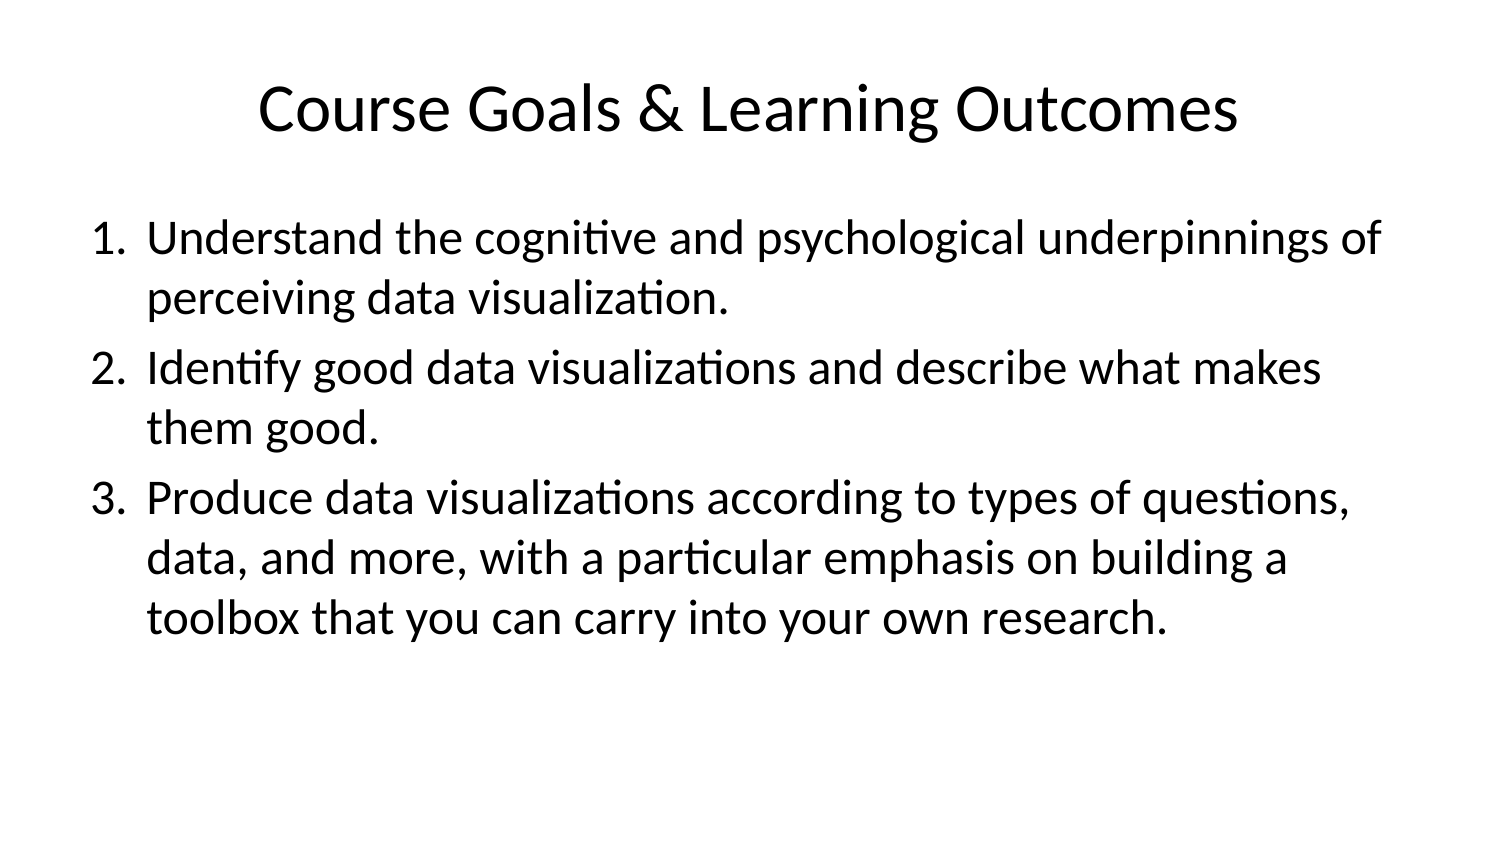

# Course Goals & Learning Outcomes
Understand the cognitive and psychological underpinnings of perceiving data visualization.
Identify good data visualizations and describe what makes them good.
Produce data visualizations according to types of questions, data, and more, with a particular emphasis on building a toolbox that you can carry into your own research.